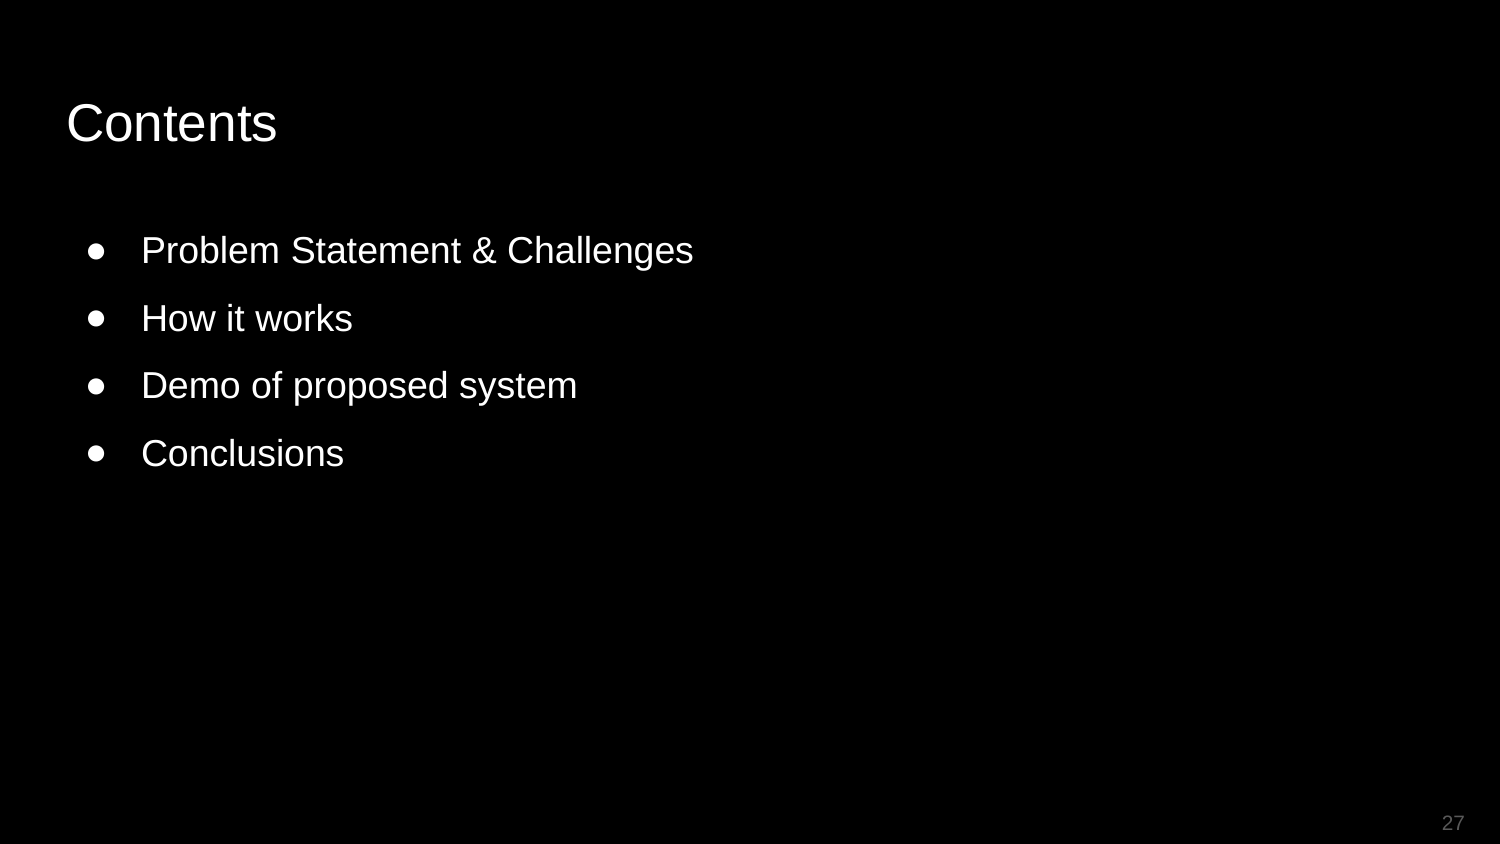

# Contents
Problem Statement & Challenges
How it works
Demo of proposed system
Conclusions

27